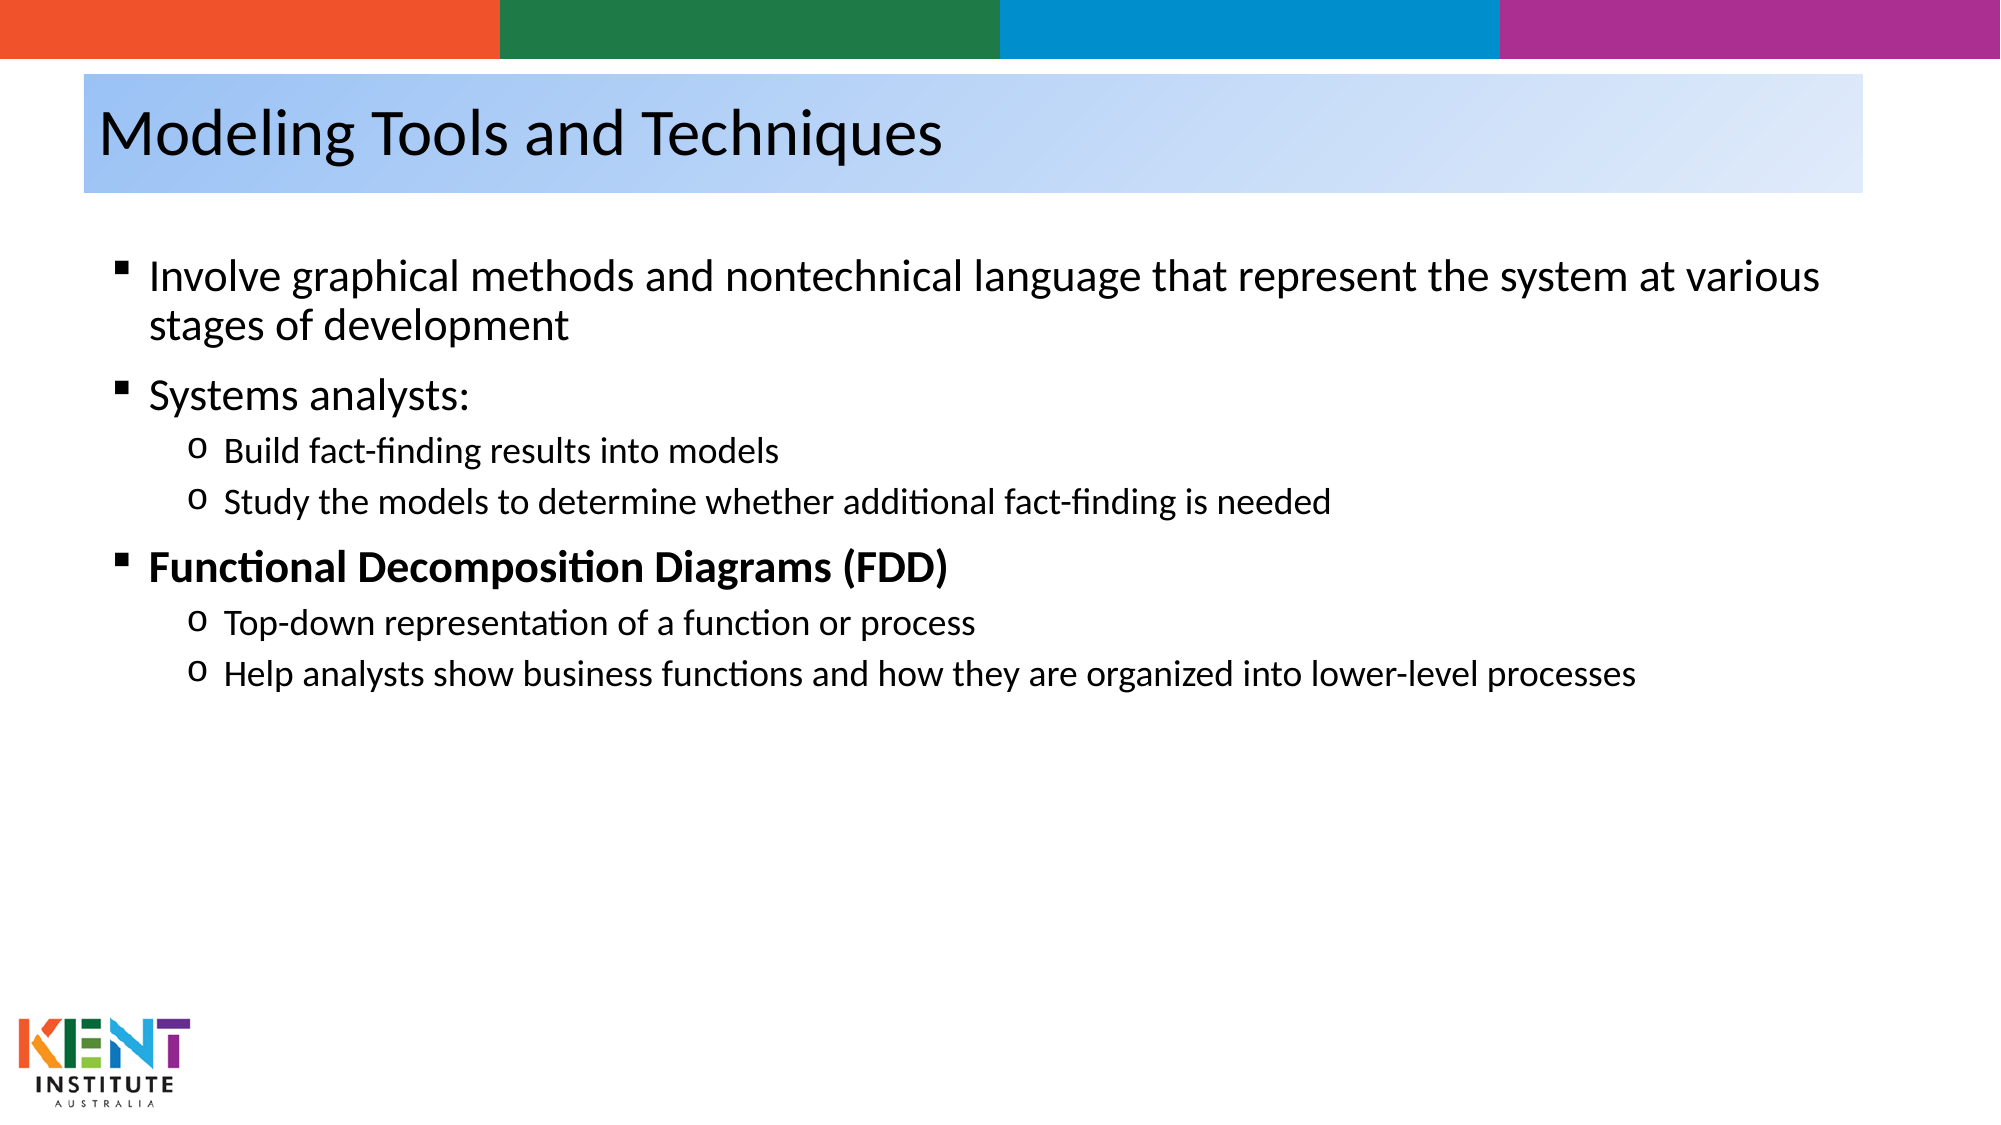

# Modeling Tools and Techniques
Involve graphical methods and nontechnical language that represent the system at various stages of development
Systems analysts:
Build fact-finding results into models
Study the models to determine whether additional fact-finding is needed
Functional Decomposition Diagrams (FDD)
Top-down representation of a function or process
Help analysts show business functions and how they are organized into lower-level processes
18